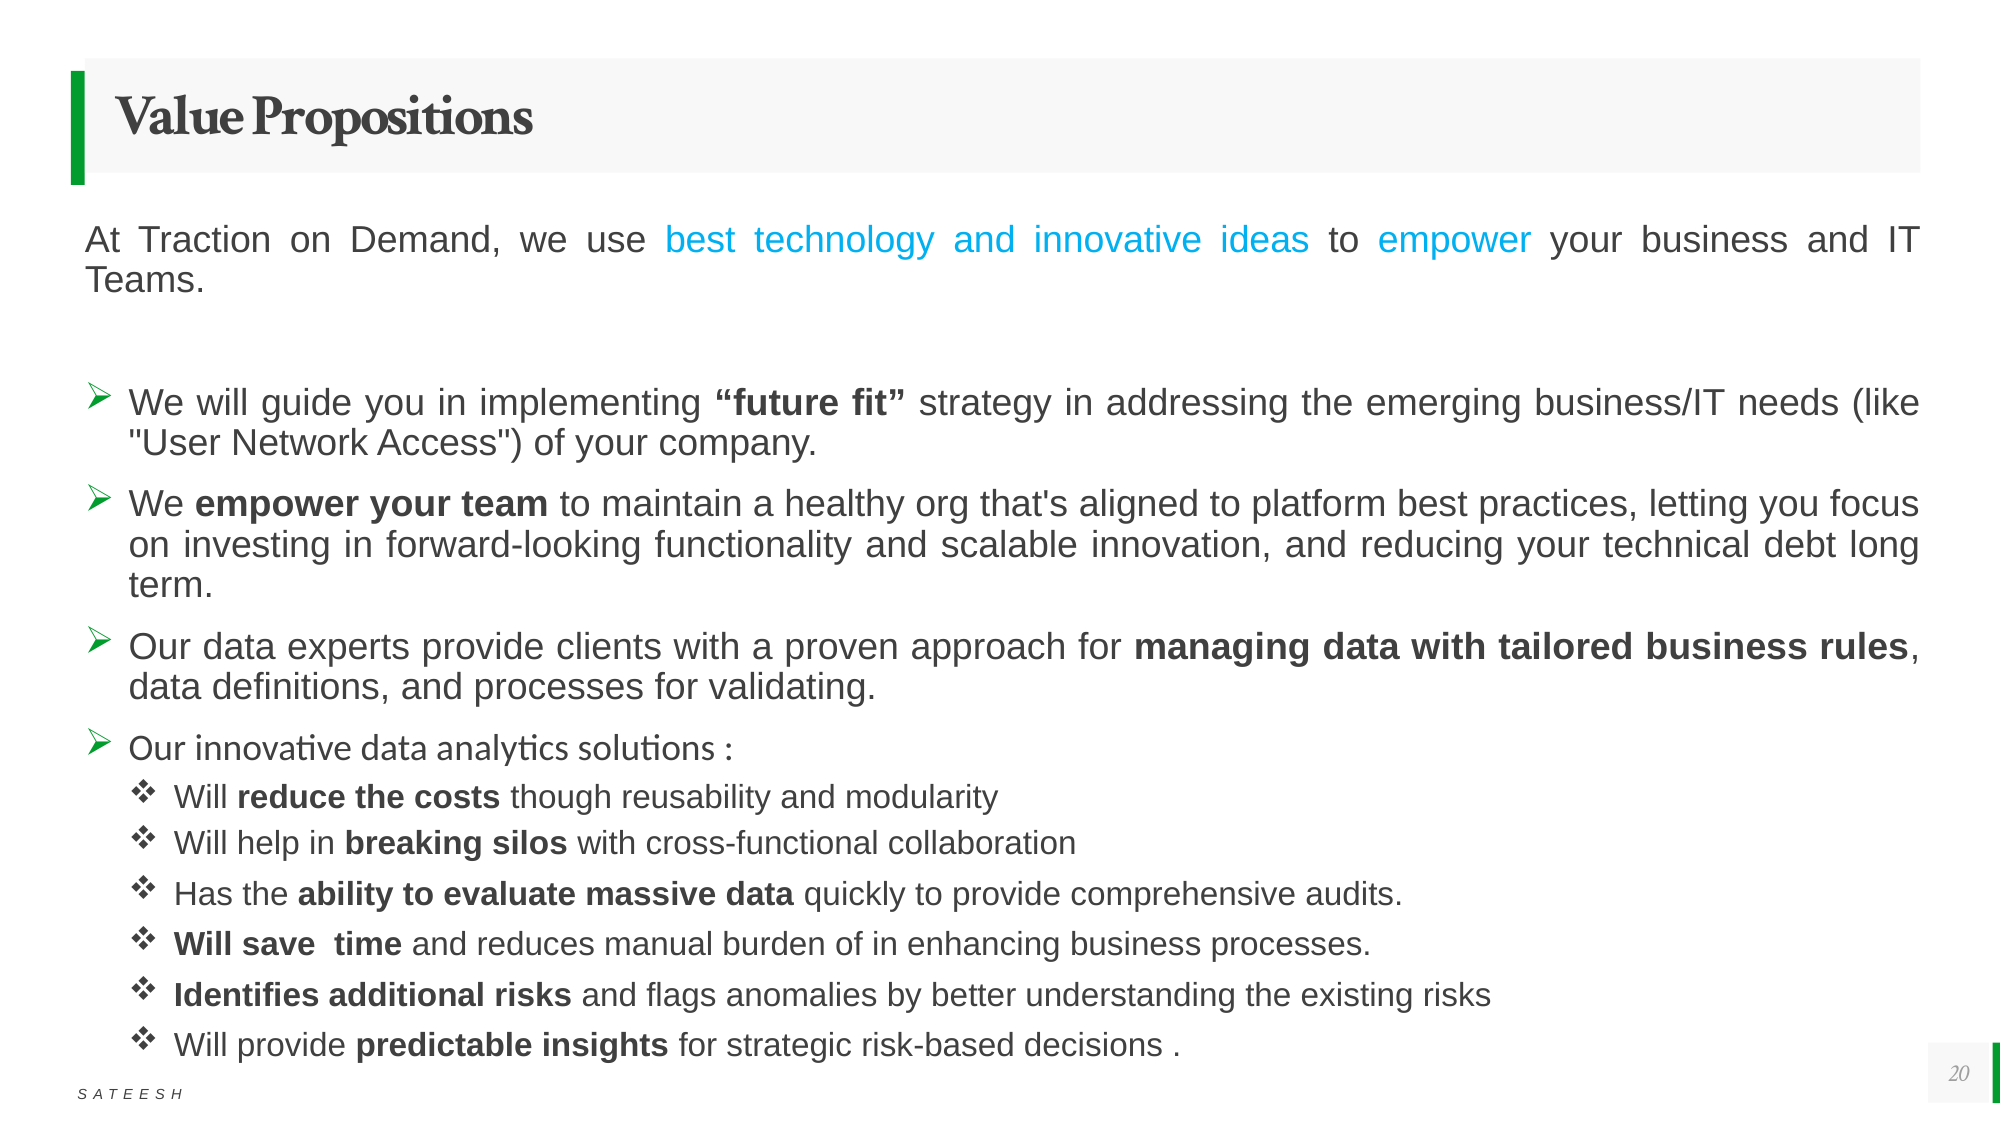

# Value Propositions
At Traction on Demand, we use best technology and innovative ideas to empower your business and IT Teams.

We will guide you in implementing “future fit” strategy in addressing the emerging business/IT needs (like "User Network Access") of your company.
We empower your team to maintain a healthy org that's aligned to platform best practices, letting you focus on investing in forward-looking functionality and scalable innovation, and reducing your technical debt long term.
Our data experts provide clients with a proven approach for managing data with tailored business rules, data definitions, and processes for validating.
Our innovative data analytics solutions :
Will reduce the costs though reusability and modularity
Will help in breaking silos with cross-functional collaboration
Has the ability to evaluate massive data quickly to provide comprehensive audits.
Will save  time and reduces manual burden of in enhancing business processes.
Identifies additional risks and flags anomalies by better understanding the existing risks
Will provide predictable insights for strategic risk-based decisions .

20